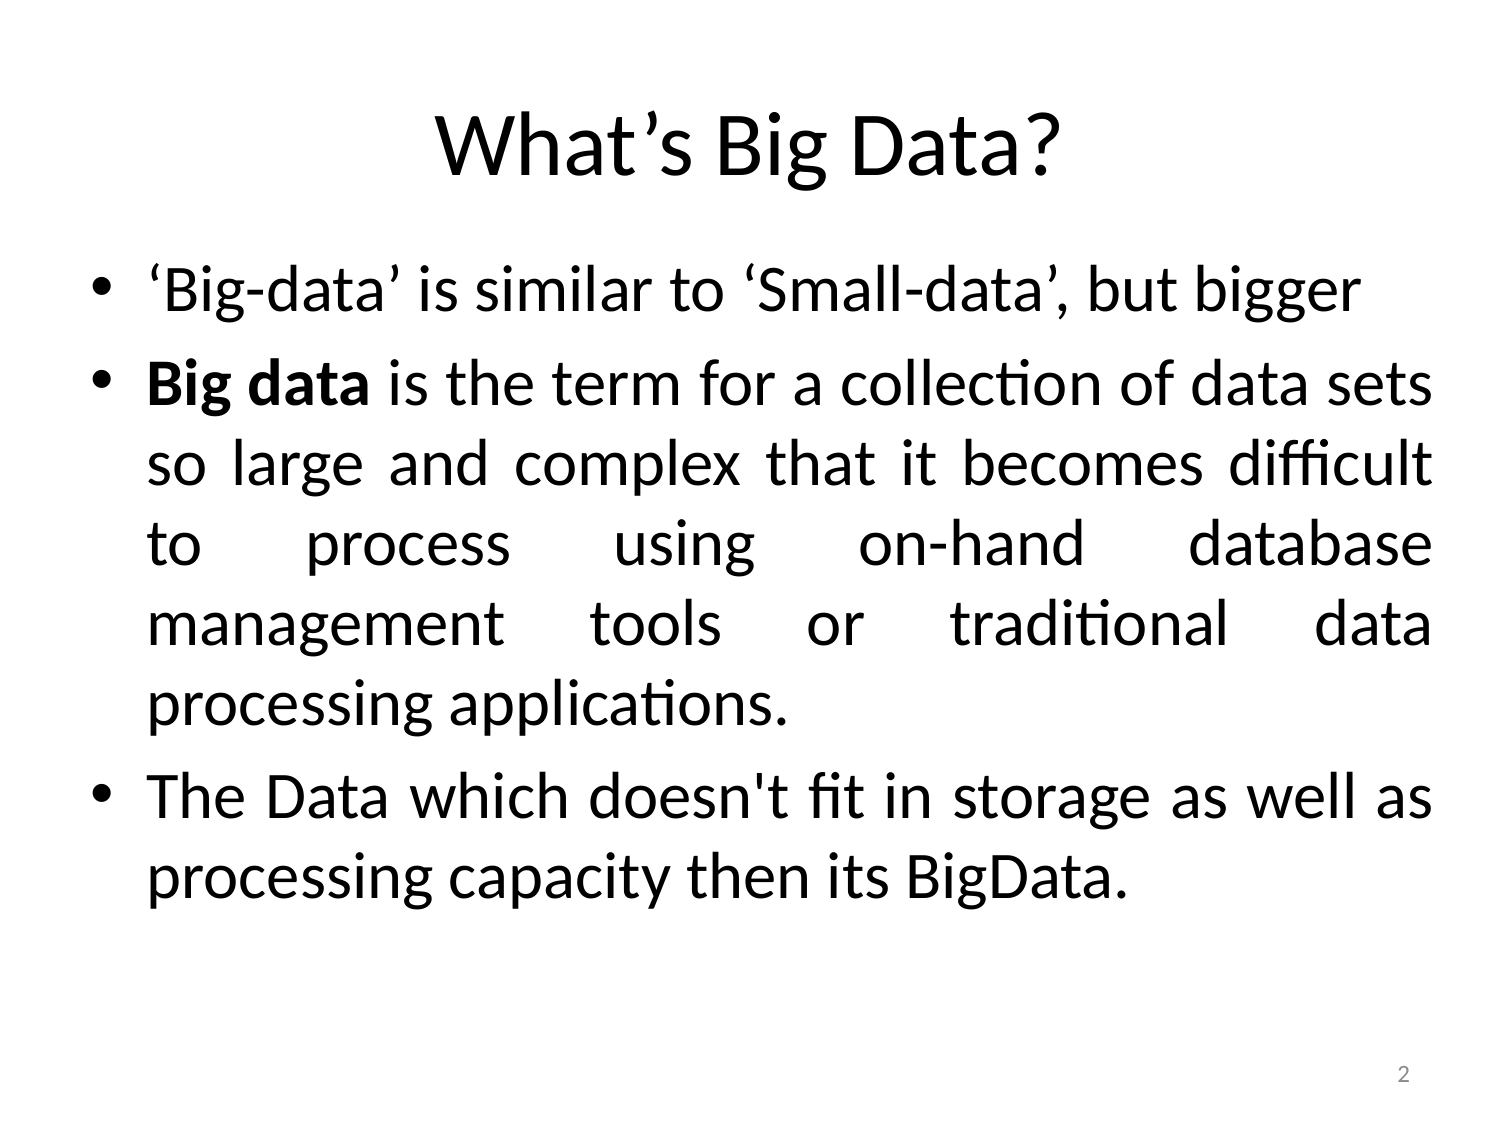

# What’s Big Data?
‘Big-data’ is similar to ‘Small-data’, but bigger
Big data is the term for a collection of data sets so large and complex that it becomes difficult to process using on-hand database management tools or traditional data processing applications.
The Data which doesn't fit in storage as well as processing capacity then its BigData.

2